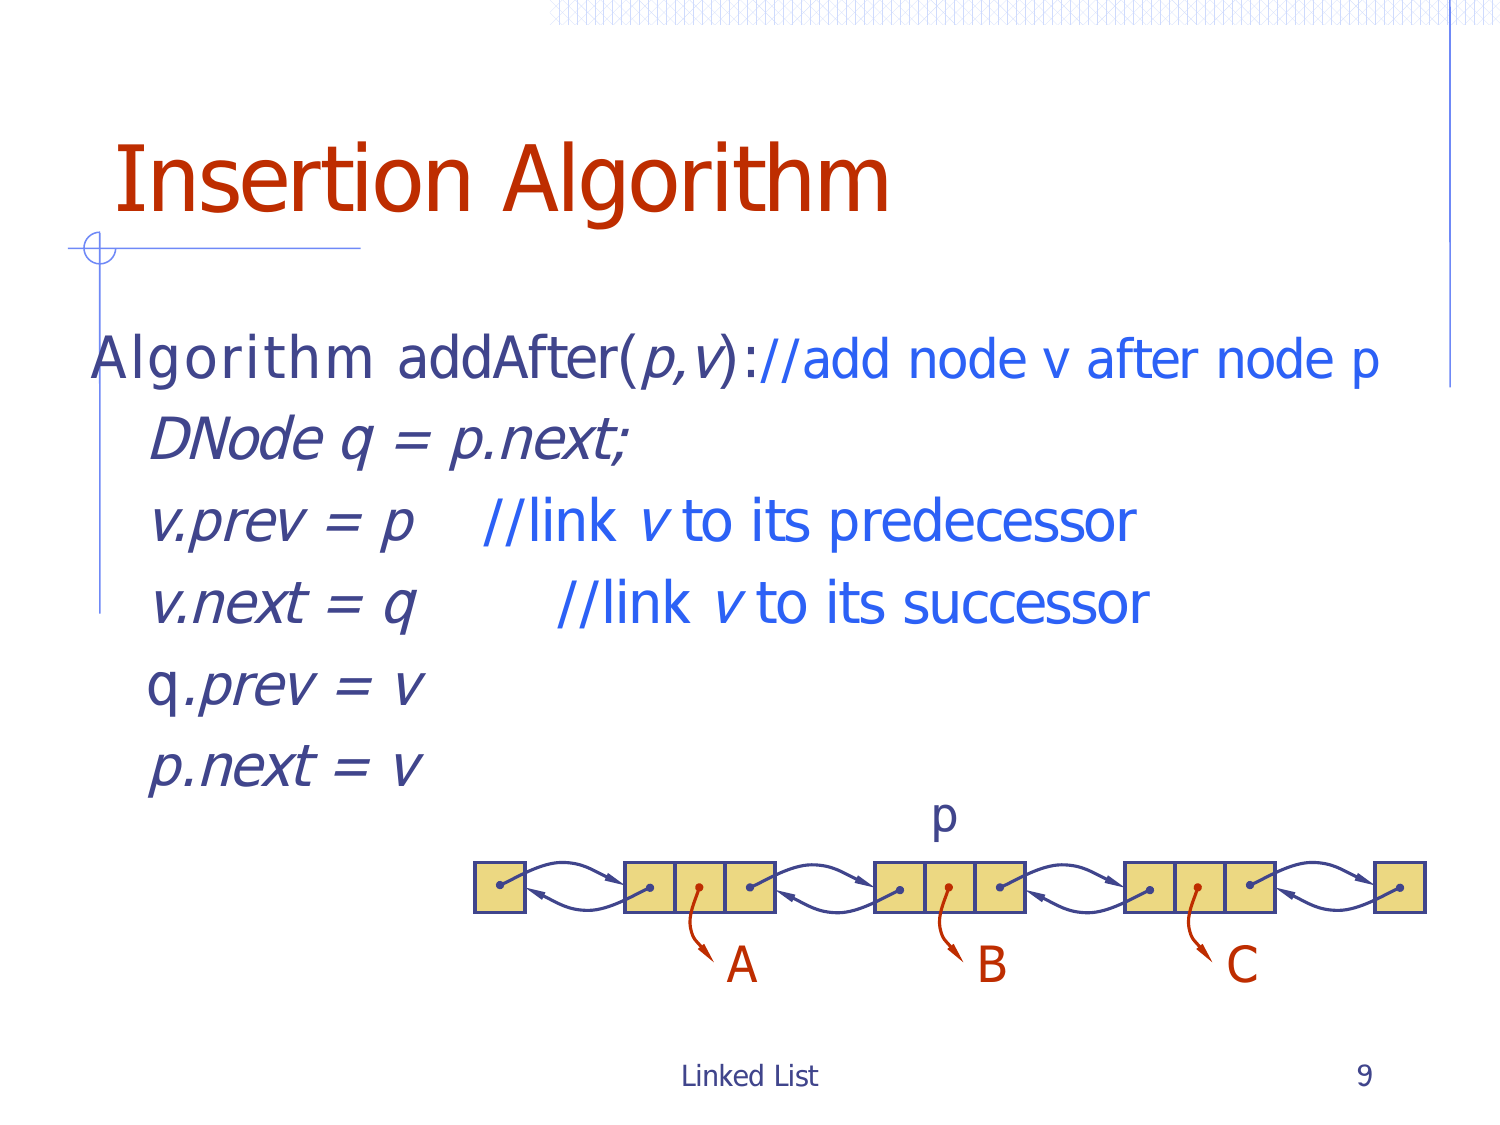

# Insertion Algorithm
Algorithm addAfter(p,v)://add node v after node p
   DNode q = p.next;
   v.prev = p	  //link v to its predecessor
	v.next = q        //link v to its successor
	q.prev = v
	p.next = v

p

A
B
C
Linked List
9